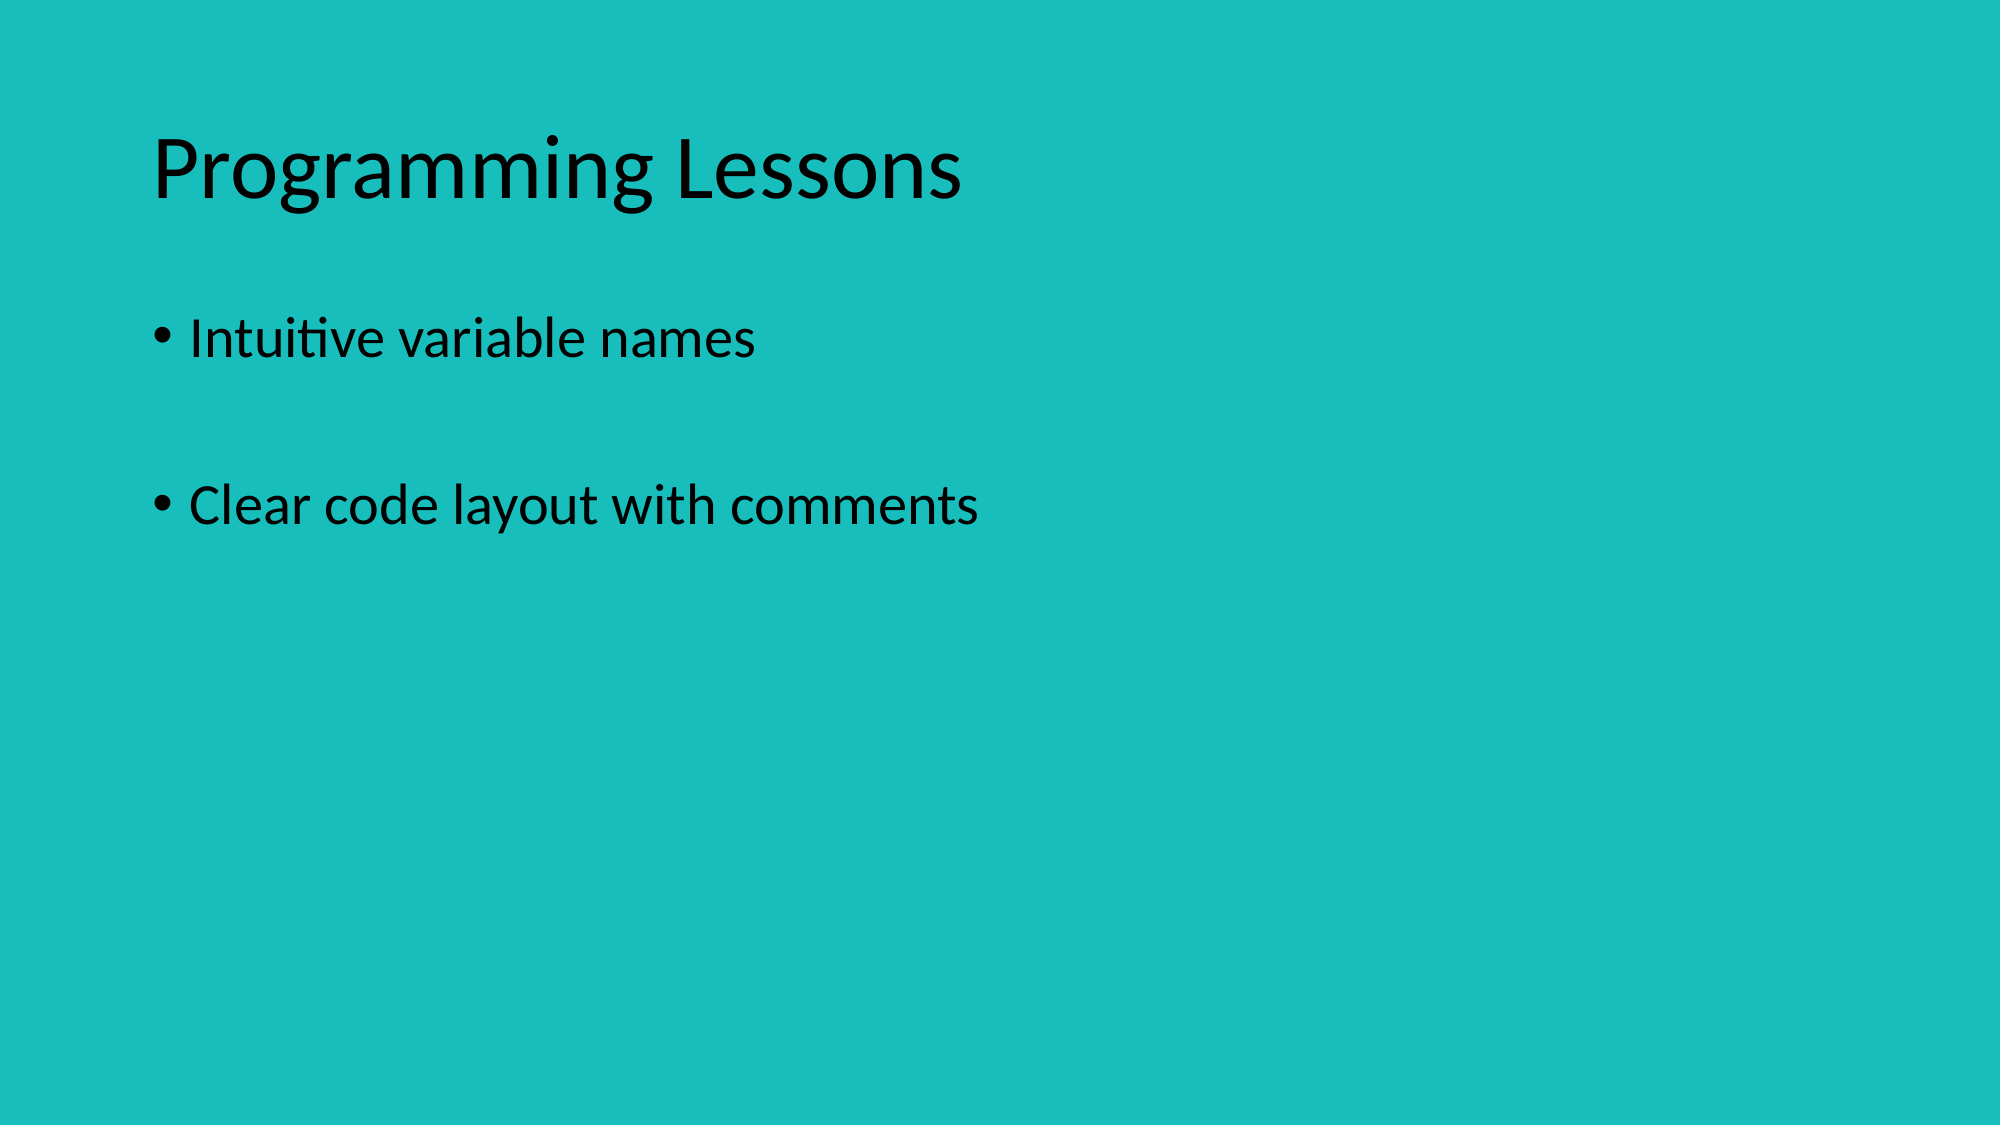

# Programming Lessons
Intuitive variable names

Clear code layout with comments